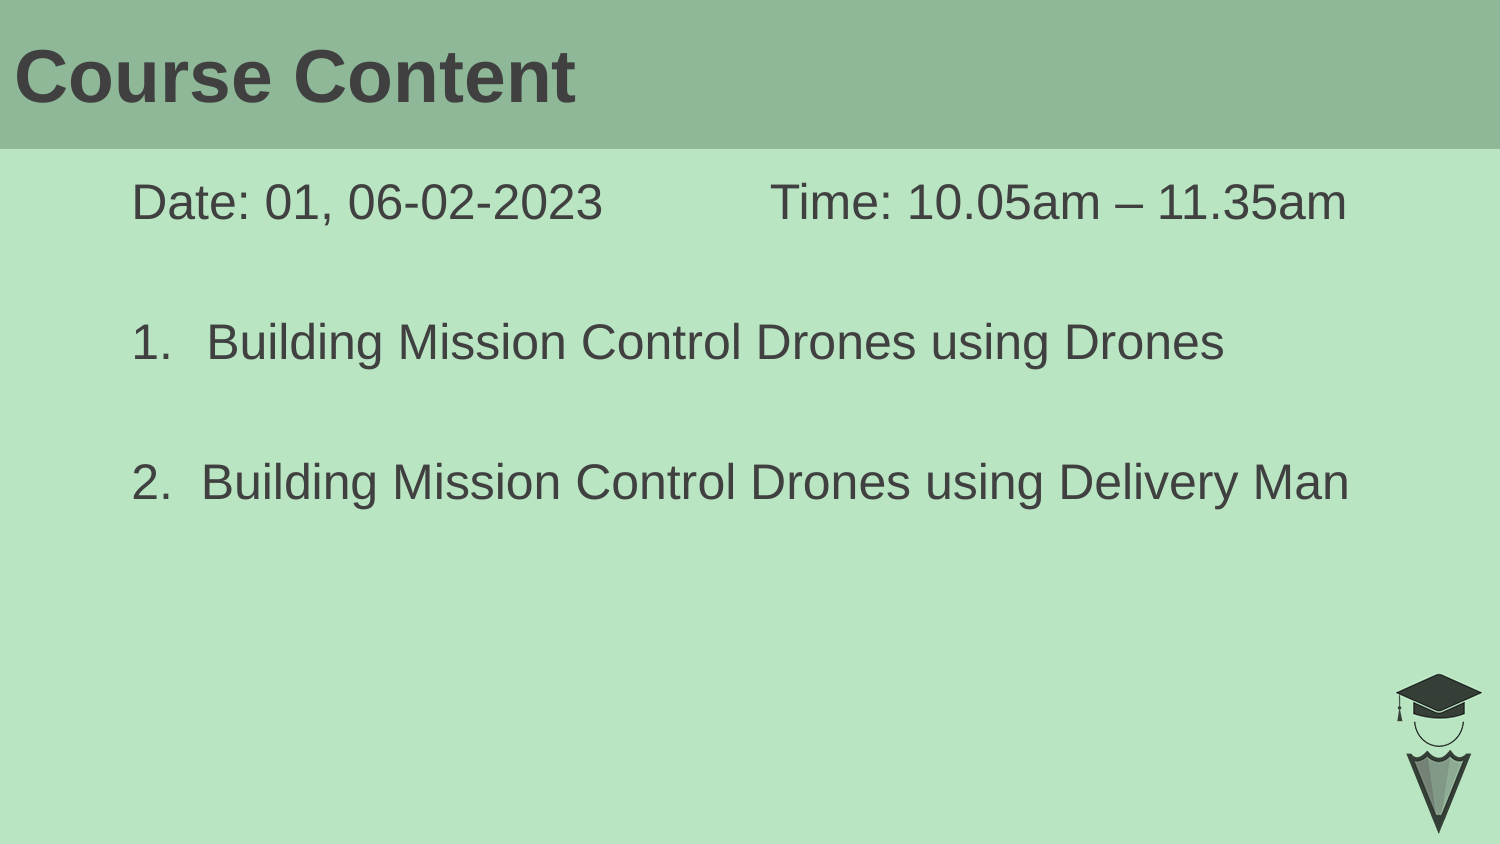

# Course Content
Date: 01, 06-02-2023            Time: 10.05am – 11.35am

Building Mission Control Drones using Drones

2.  Building Mission Control Drones using Delivery Man